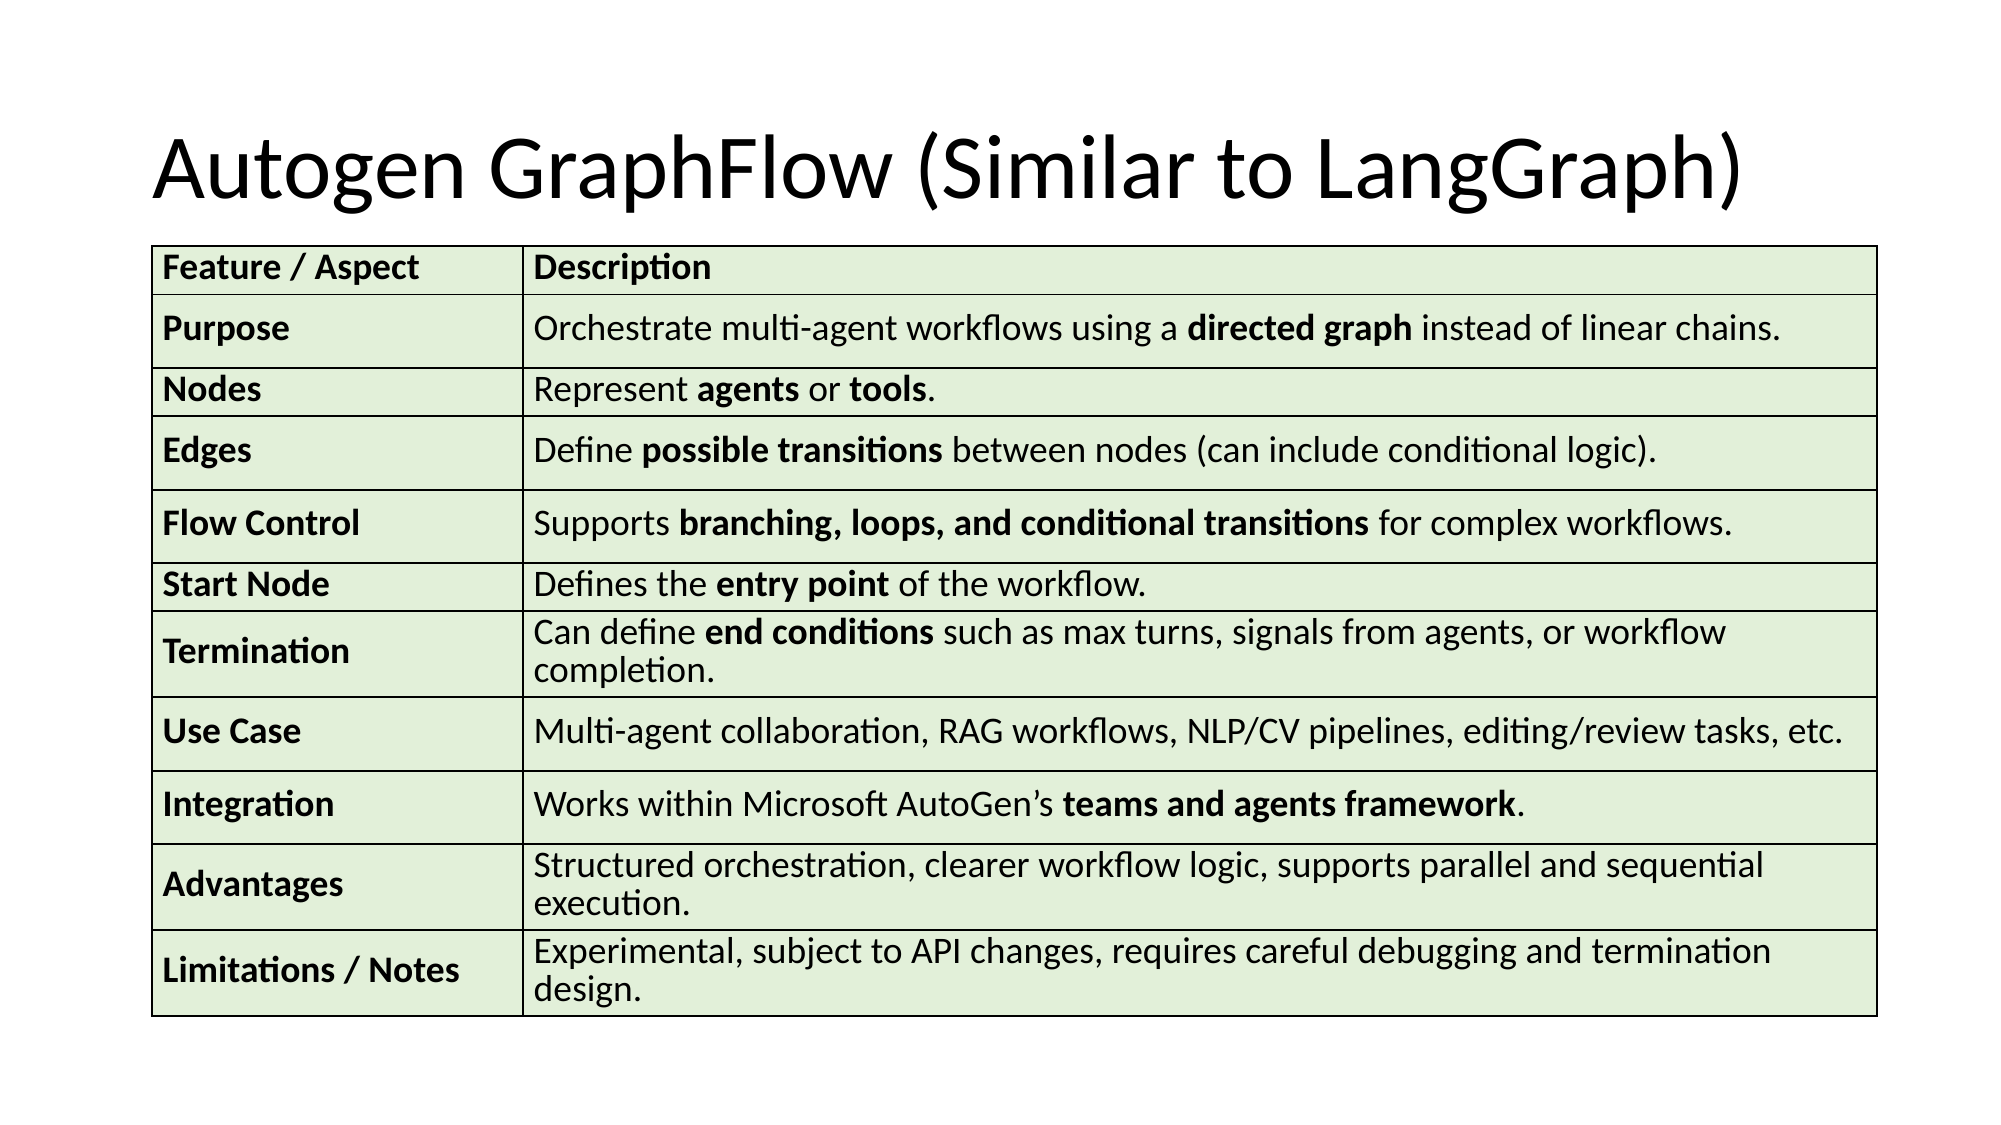

# Autogen GraphFlow (Similar to LangGraph)
| Feature / Aspect | Description |
| --- | --- |
| Purpose | Orchestrate multi-agent workflows using a directed graph instead of linear chains. |
| Nodes | Represent agents or tools. |
| Edges | Define possible transitions between nodes (can include conditional logic). |
| Flow Control | Supports branching, loops, and conditional transitions for complex workflows. |
| Start Node | Defines the entry point of the workflow. |
| Termination | Can define end conditions such as max turns, signals from agents, or workflow completion. |
| Use Case | Multi-agent collaboration, RAG workflows, NLP/CV pipelines, editing/review tasks, etc. |
| Integration | Works within Microsoft AutoGen’s teams and agents framework. |
| Advantages | Structured orchestration, clearer workflow logic, supports parallel and sequential execution. |
| Limitations / Notes | Experimental, subject to API changes, requires careful debugging and termination design. |